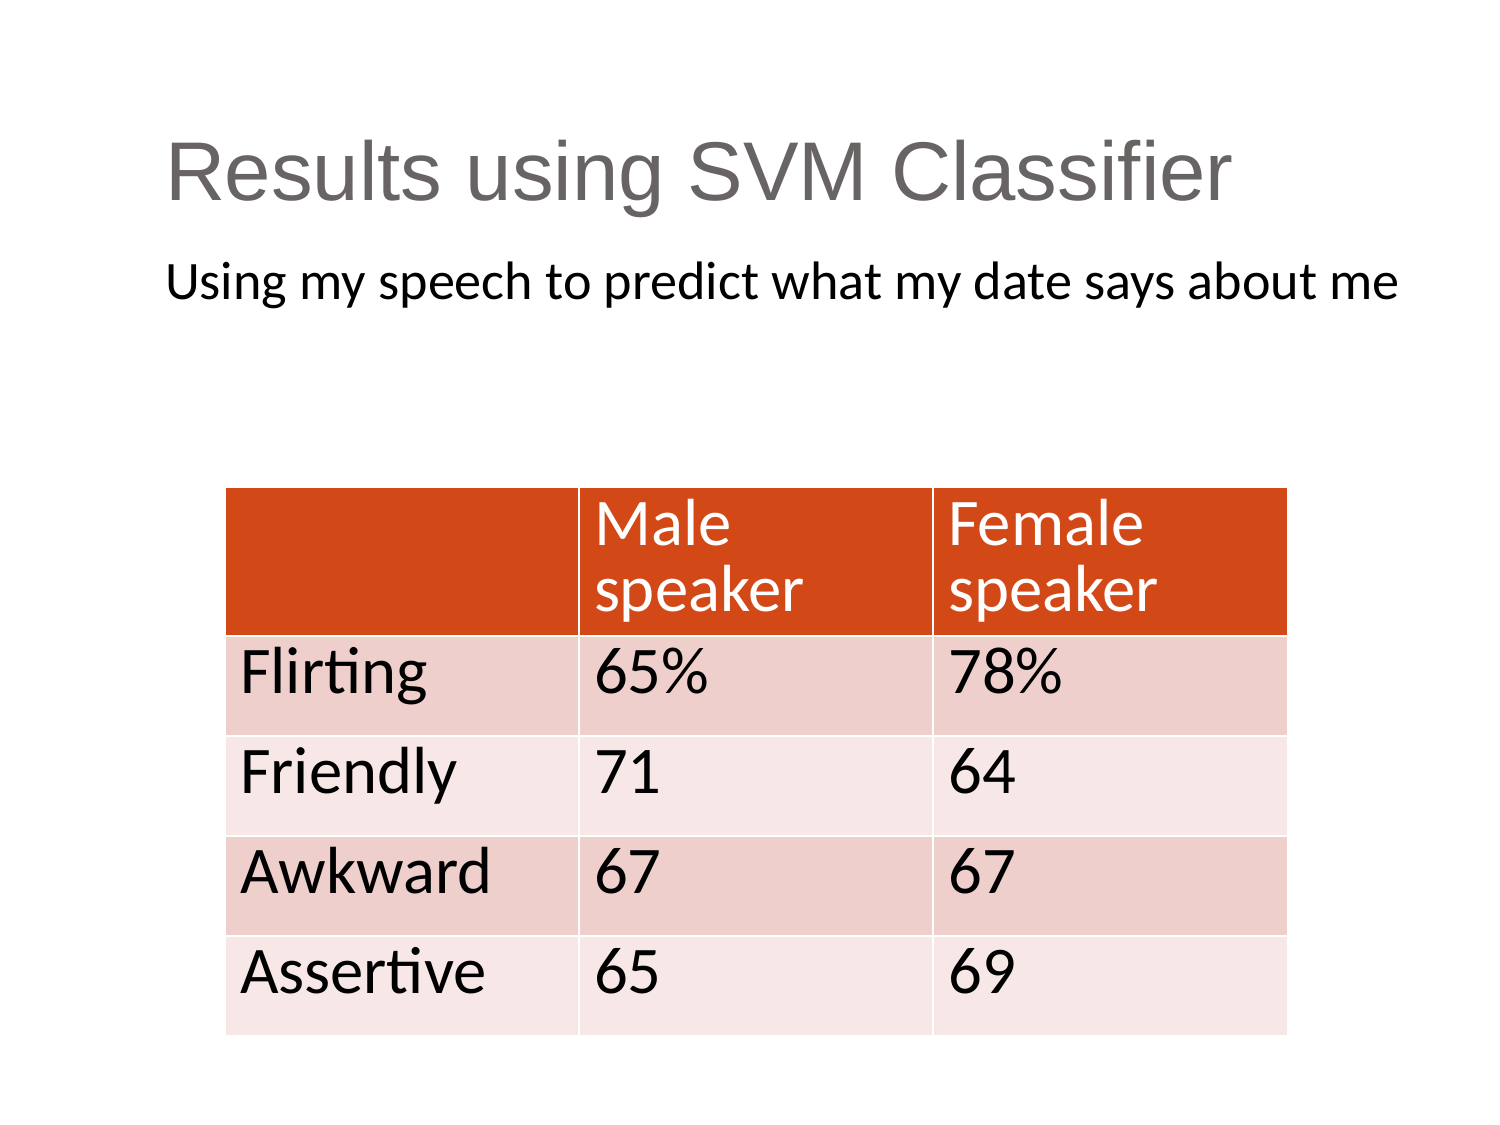

# Results using SVM Classifier
Using my speech to predict what my date says about me

|  | Male speaker | Female speaker |
| --- | --- | --- |
| Flirting | 65% | 78% |
| Friendly | 71 | 64 |
| Awkward | 67 | 67 |
| Assertive | 65 | 69 |